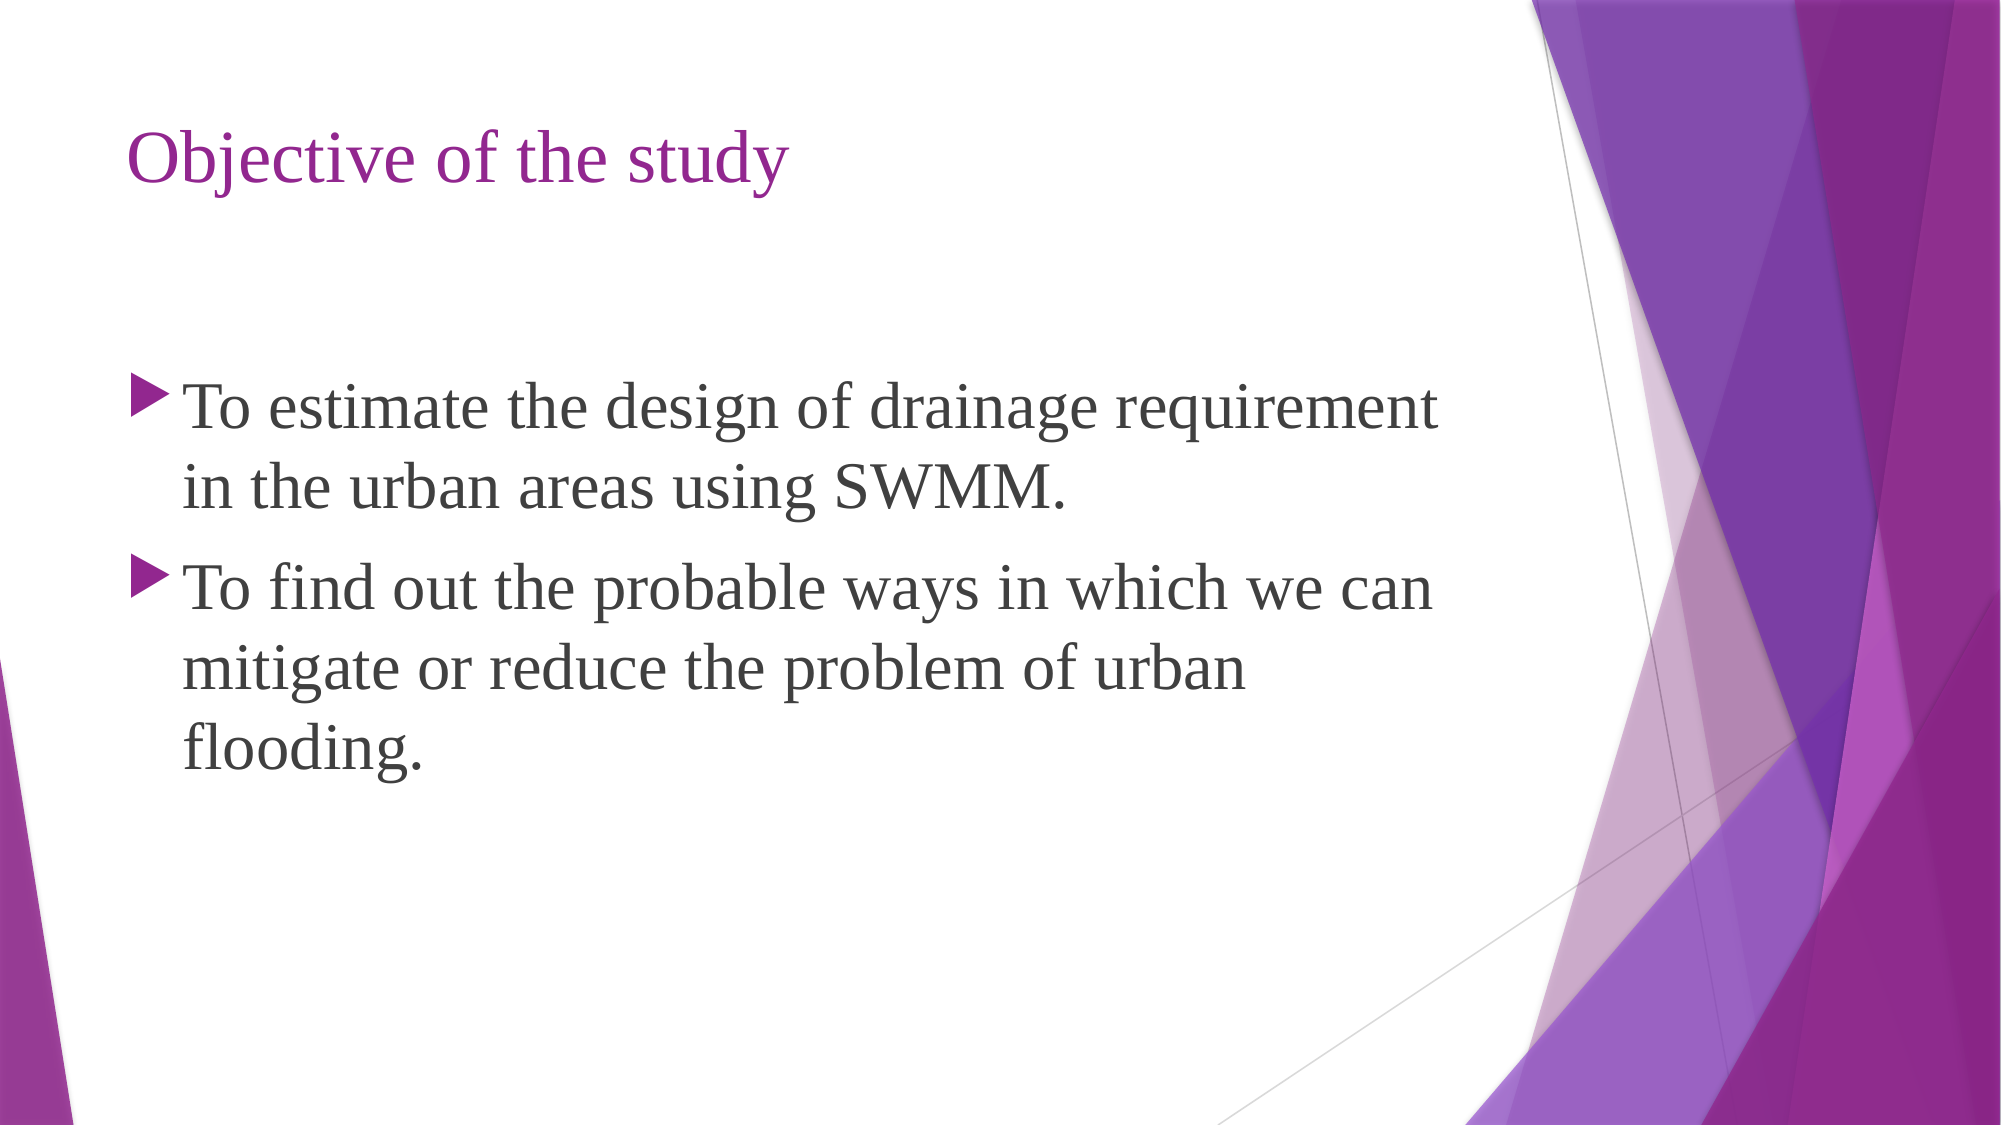

# Objective of the study
To estimate the design of drainage requirement in the urban areas using SWMM.
To find out the probable ways in which we can mitigate or reduce the problem of urban flooding.